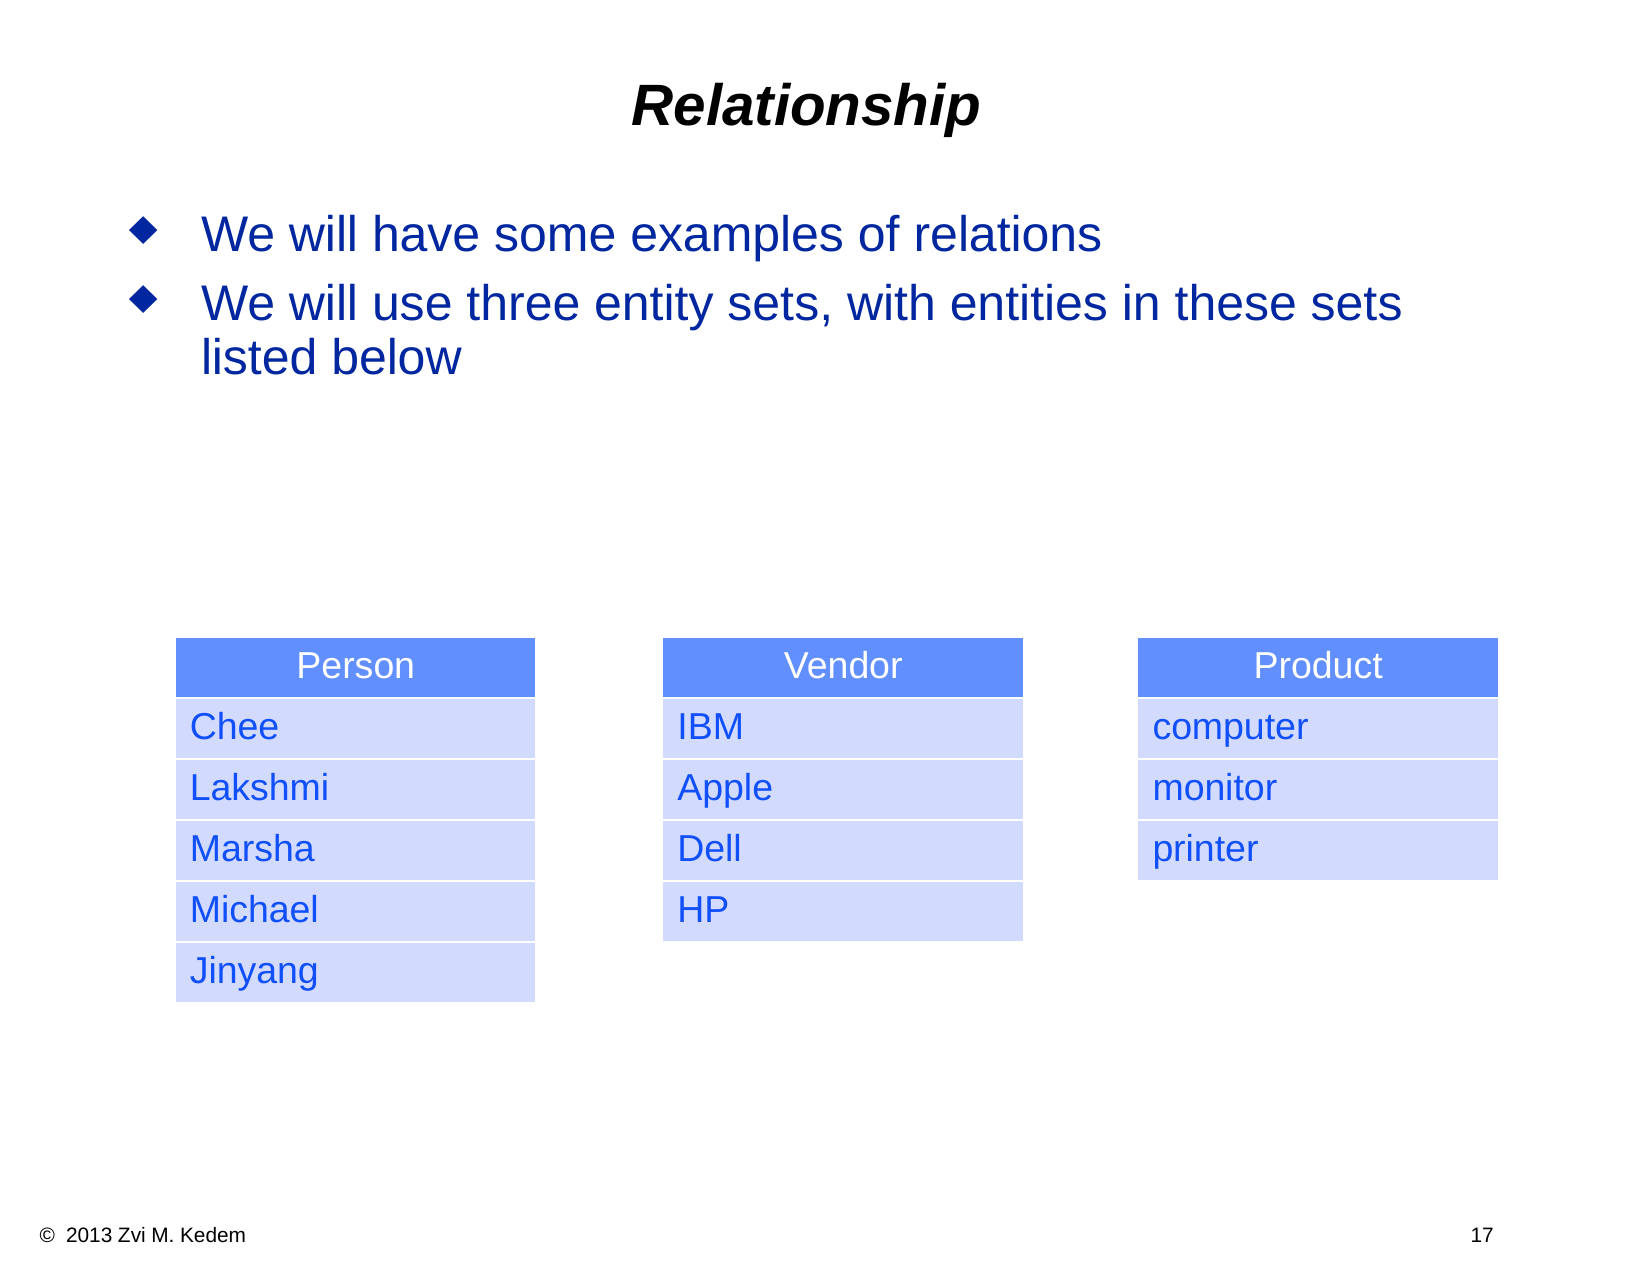

# Relationship
We will have some examples of relations
We will use three entity sets, with entities in these sets listed below

| Person |
| --- |
| Chee |
| Lakshmi |
| Marsha |
| Michael |
| Jinyang |
| Vendor |
| --- |
| IBM |
| Apple |
| Dell |
| HP |
| Product |
| --- |
| computer |
| monitor |
| printer |